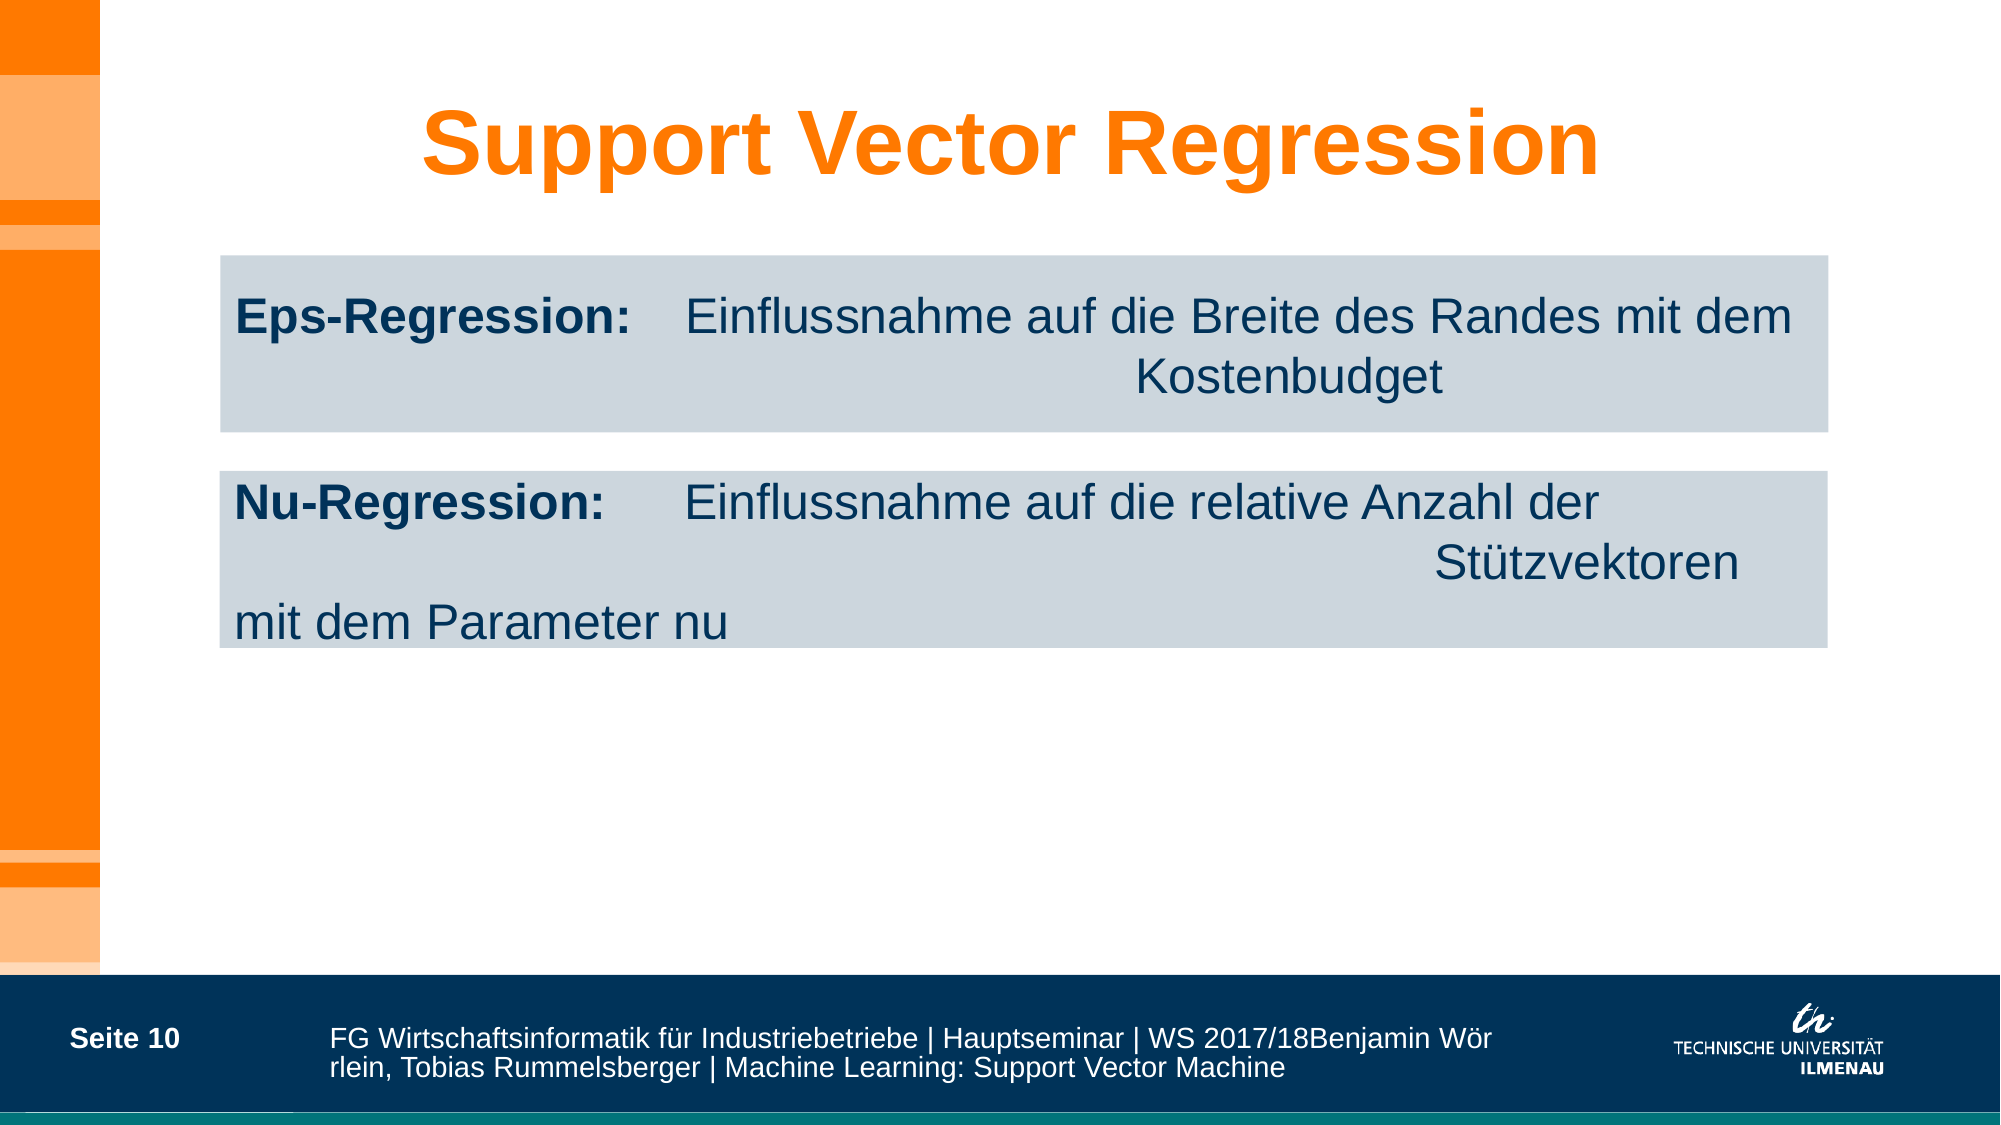

# Support Vector Regression
Eps-Regression: 	Einflussnahme auf die Breite des Randes mit dem 						Kostenbudget
Nu-Regression:	Einflussnahme auf die relative Anzahl der 									Stützvektoren mit dem Parameter nu
Seite 10
FG Wirtschaftsinformatik für Industriebetriebe | Hauptseminar | WS 2017/18
Benjamin Wörrlein, Tobias Rummelsberger | Machine Learning: Support Vector Machine